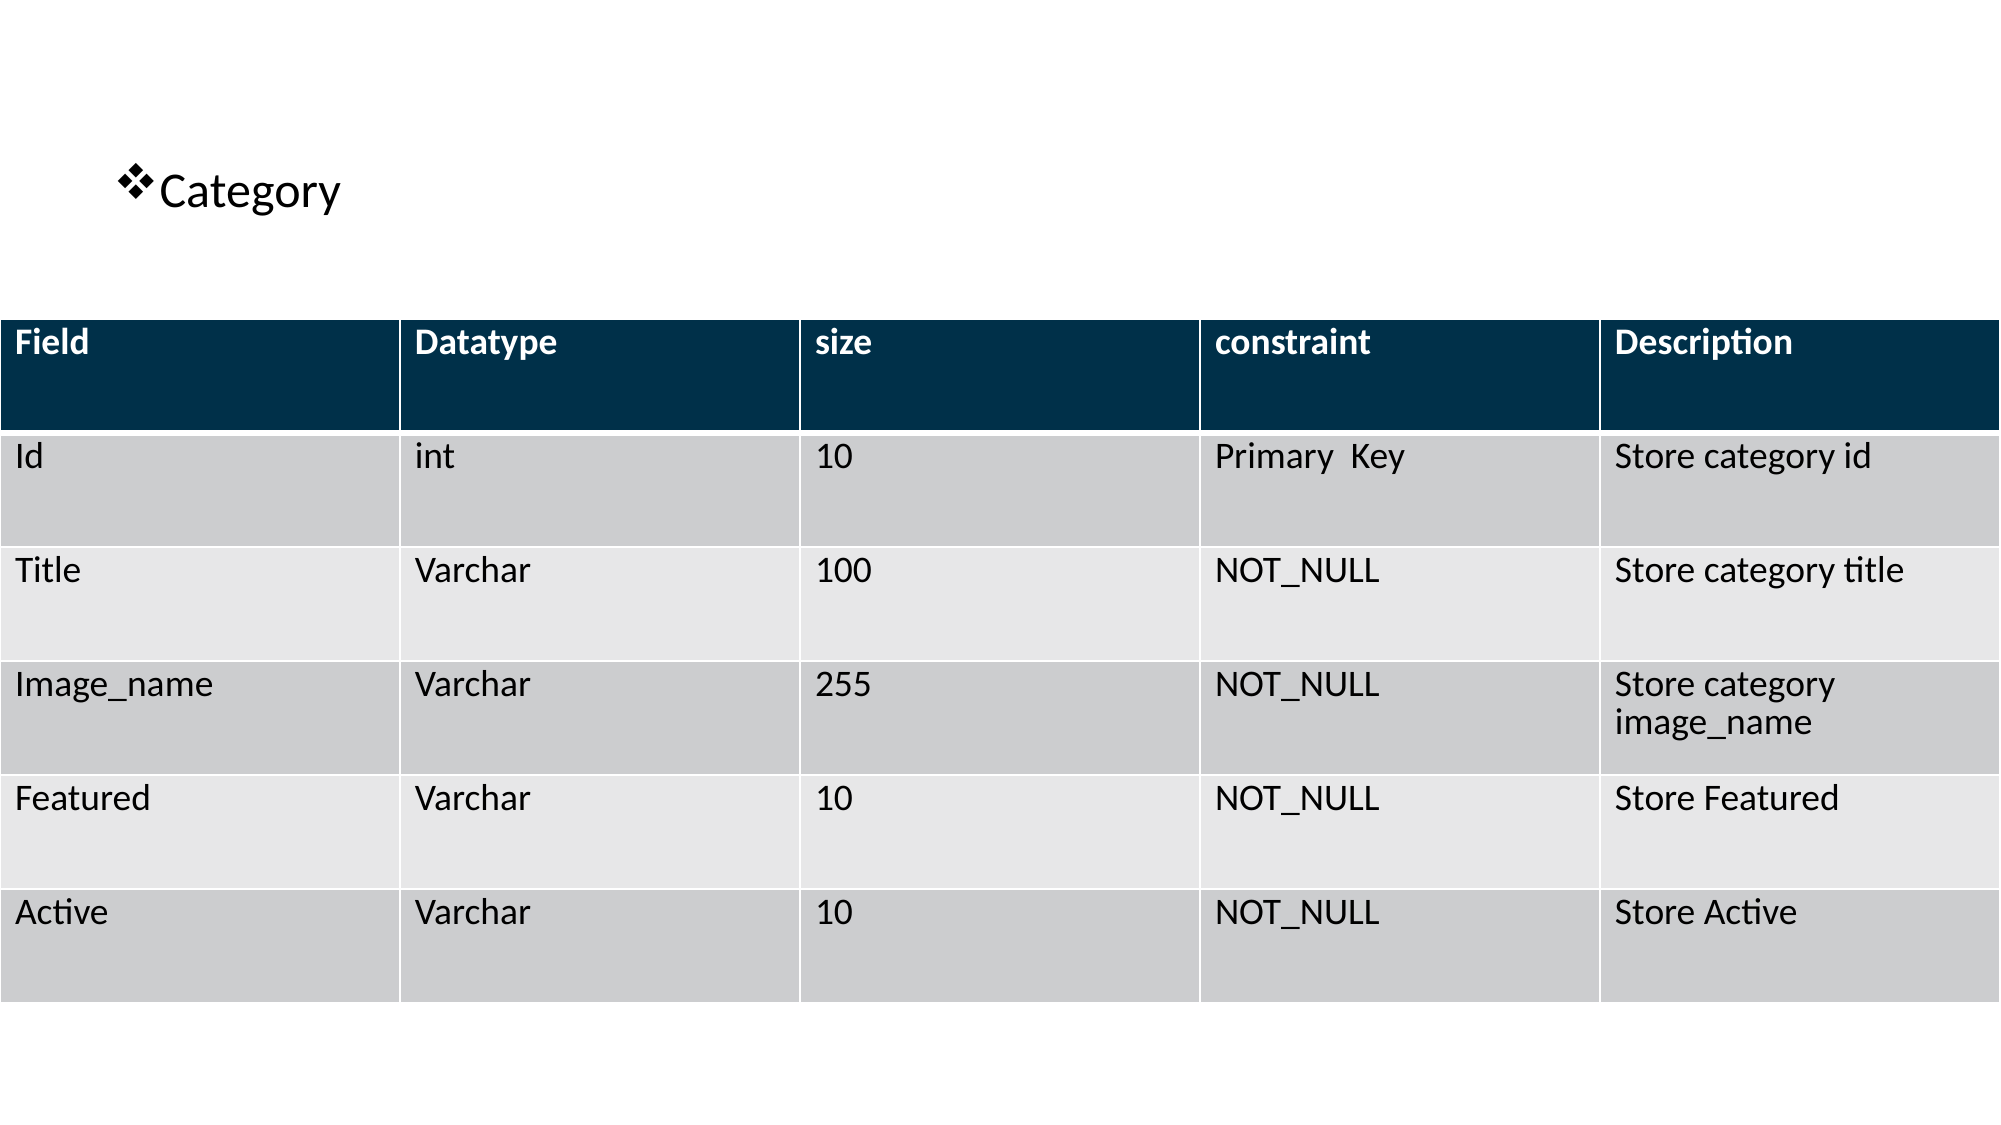

Category
| Field | Datatype | size | constraint | Description |
| --- | --- | --- | --- | --- |
| Id | int | 10 | Primary Key | Store category id |
| Title | Varchar | 100 | NOT\_NULL | Store category title |
| Image\_name | Varchar | 255 | NOT\_NULL | Store category image\_name |
| Featured | Varchar | 10 | NOT\_NULL | Store Featured |
| Active | Varchar | 10 | NOT\_NULL | Store Active |